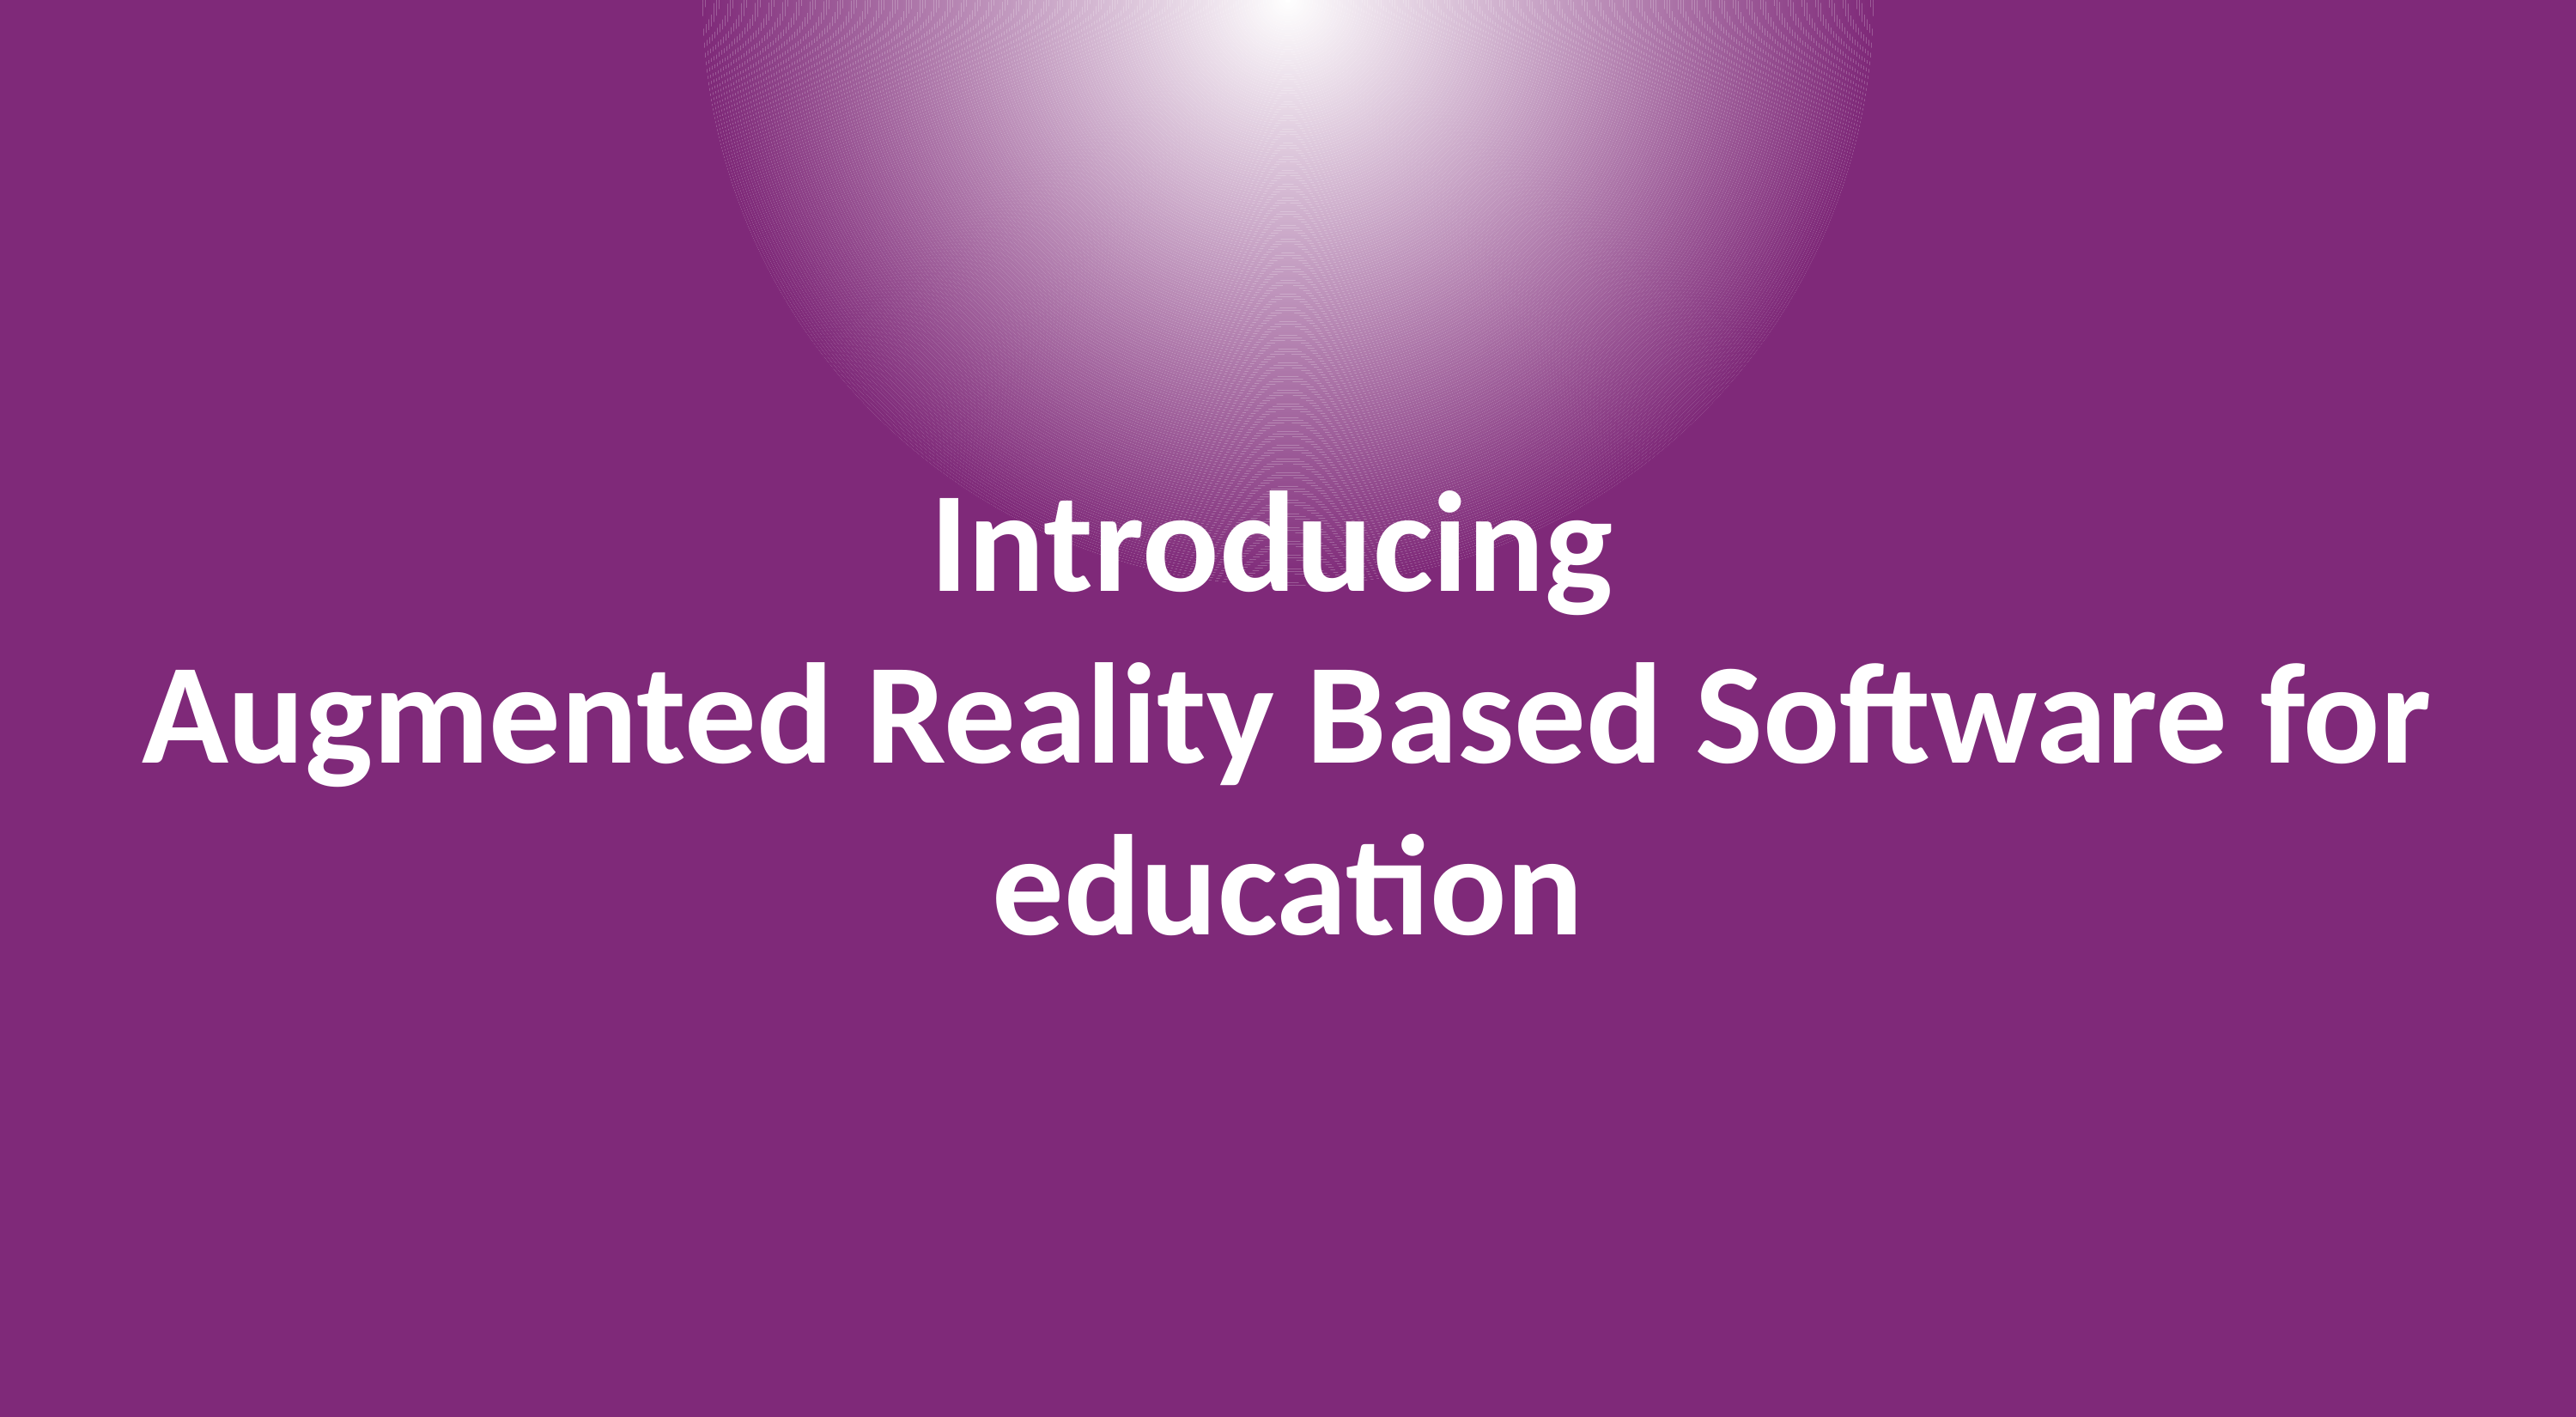

Introducing
Augmented Reality Based Software for education